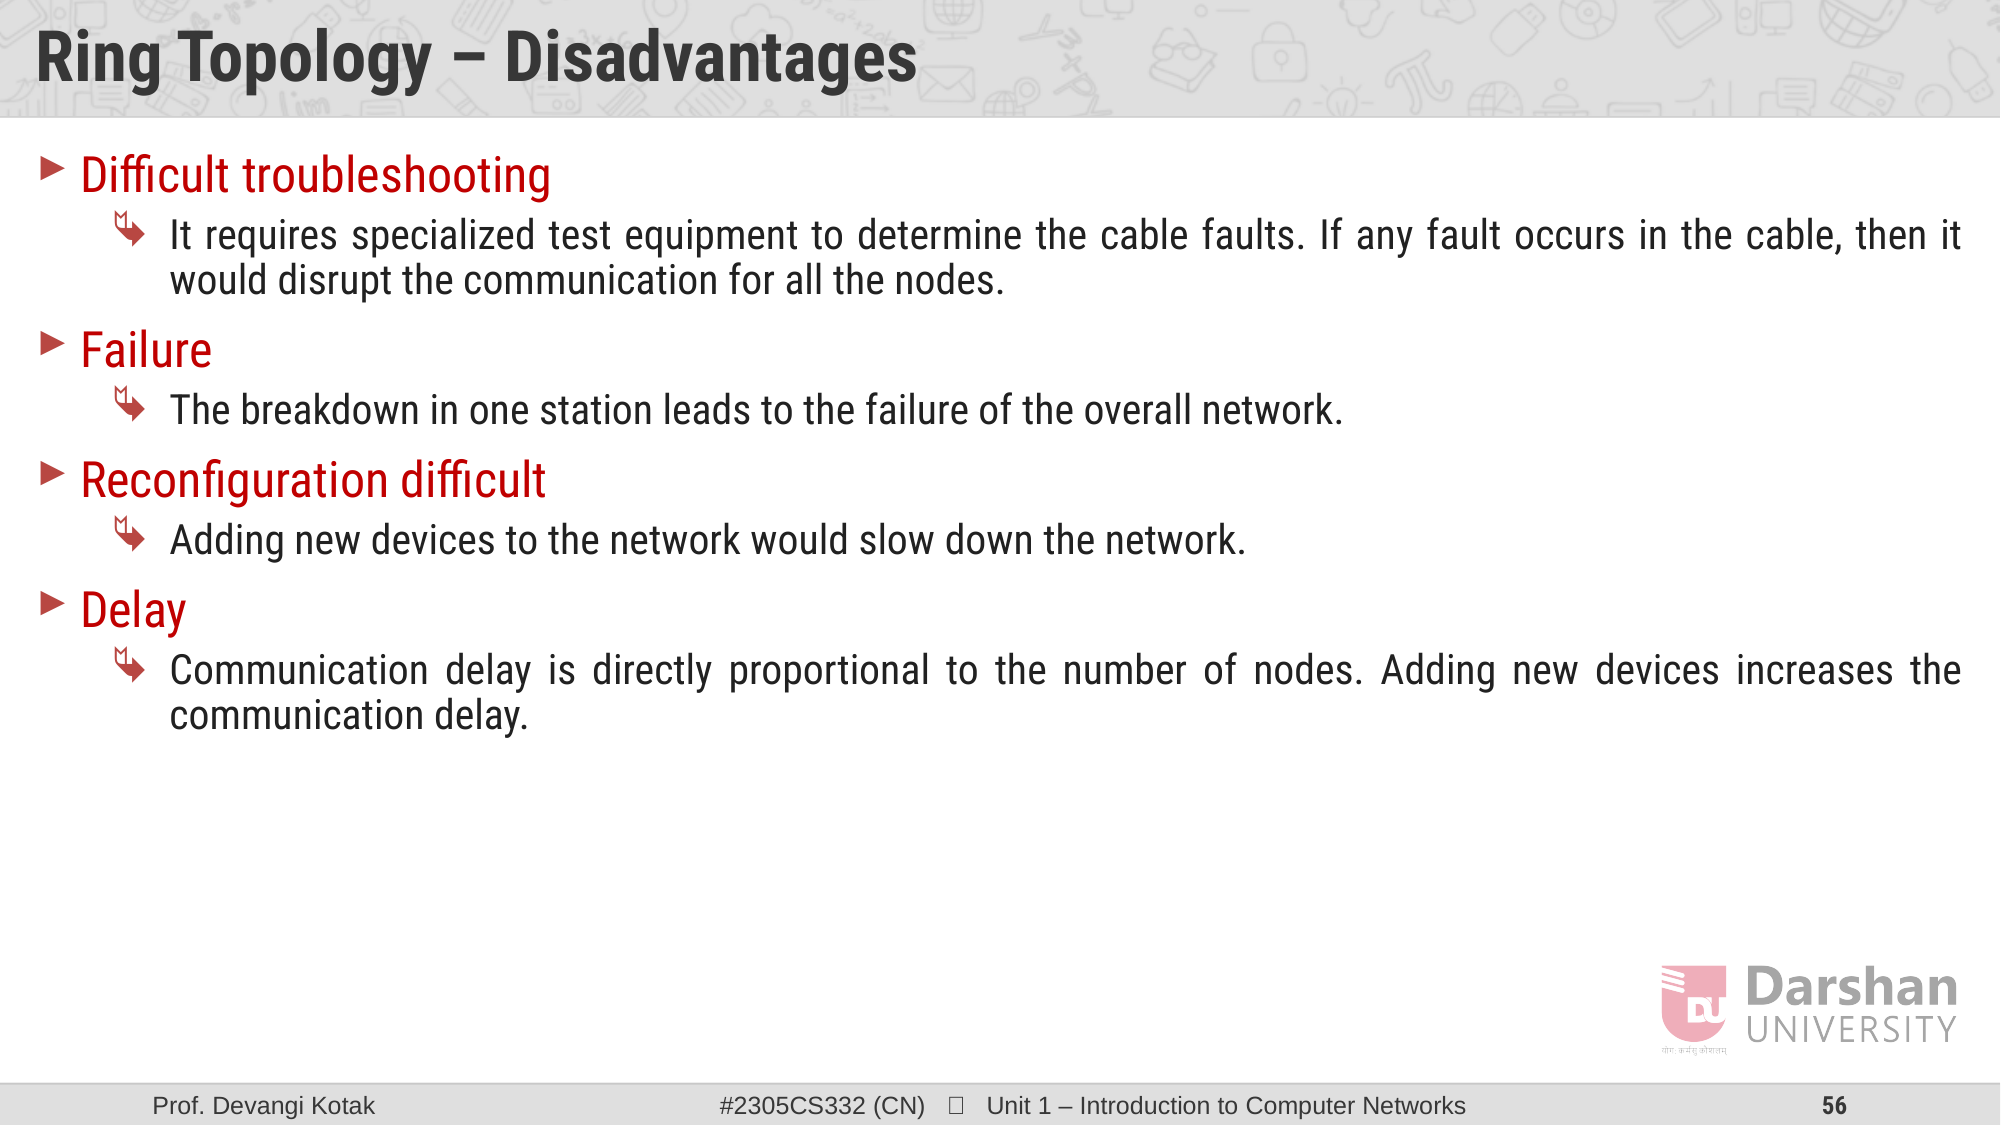

# Ring Topology – Disadvantages
Difficult troubleshooting
It requires specialized test equipment to determine the cable faults. If any fault occurs in the cable, then it would disrupt the communication for all the nodes.
Failure
The breakdown in one station leads to the failure of the overall network.
Reconfiguration difficult
Adding new devices to the network would slow down the network.
Delay
Communication delay is directly proportional to the number of nodes. Adding new devices increases the communication delay.